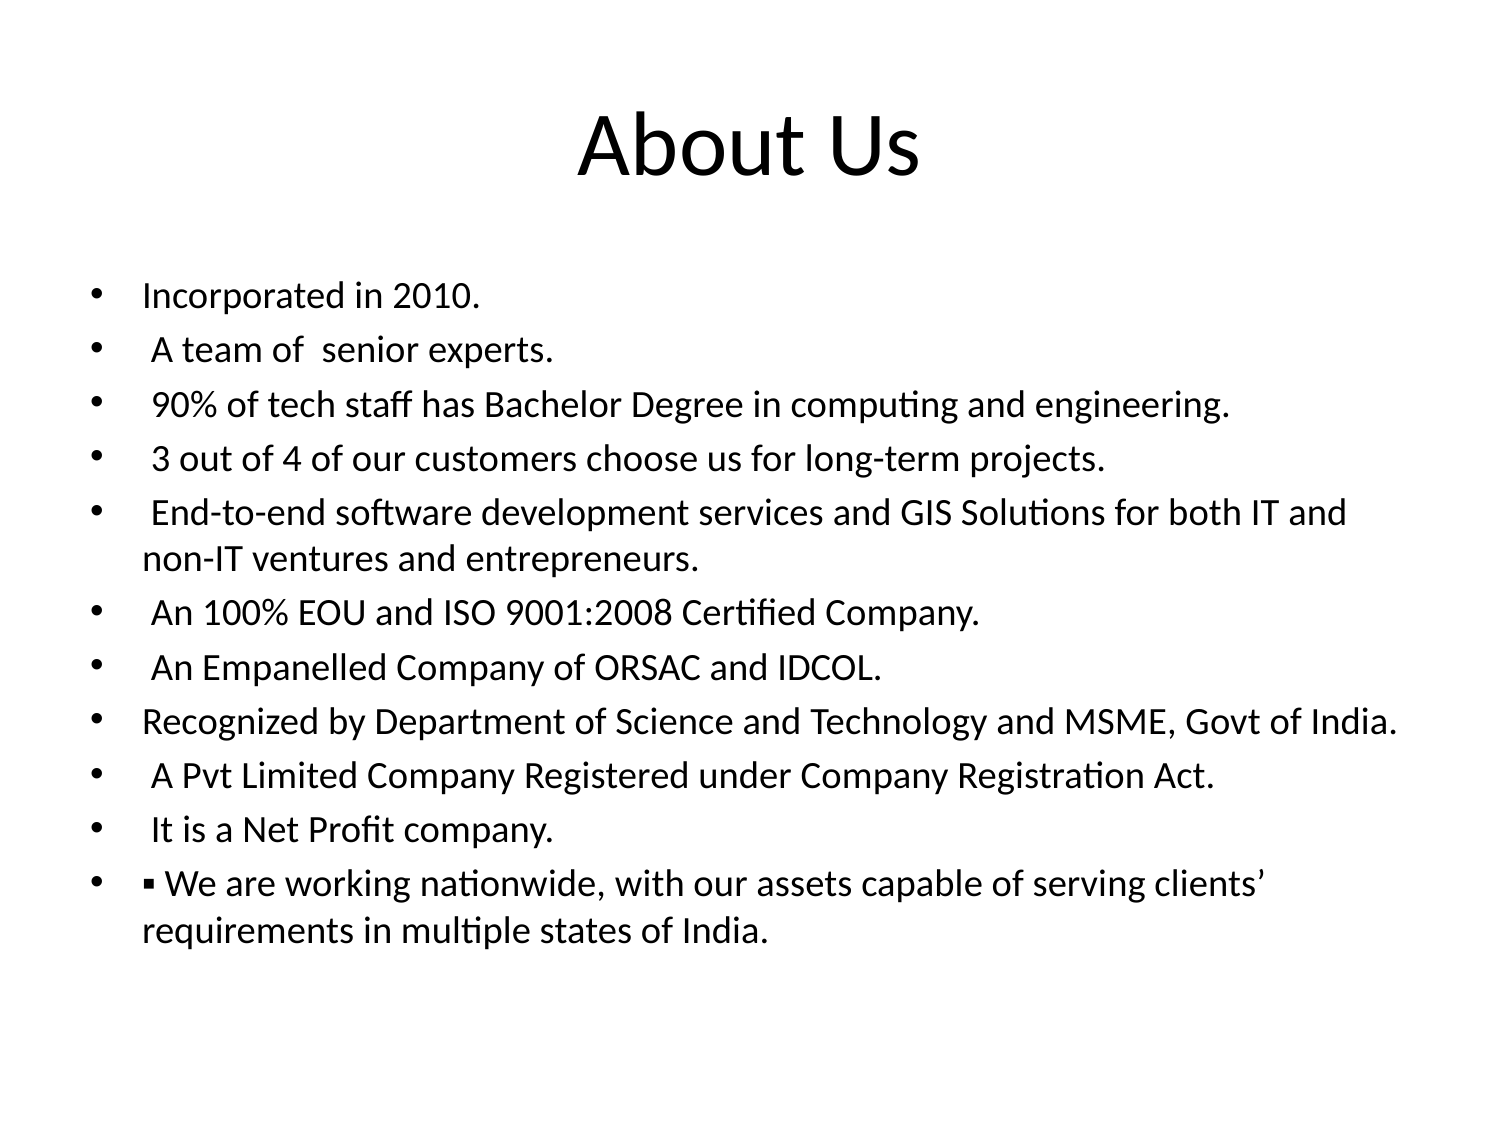

# About Us
Incorporated in 2010.
 A team of  senior experts.
 90% of tech staff has Bachelor Degree in computing and engineering.
 3 out of 4 of our customers choose us for long-term projects.
 End-to-end software development services and GIS Solutions for both IT and non-IT ventures and entrepreneurs.
 An 100% EOU and ISO 9001:2008 Certified Company.
 An Empanelled Company of ORSAC and IDCOL.
Recognized by Department of Science and Technology and MSME, Govt of India.
 A Pvt Limited Company Registered under Company Registration Act.
 It is a Net Profit company.
▪ We are working nationwide, with our assets capable of serving clients’ requirements in multiple states of India.